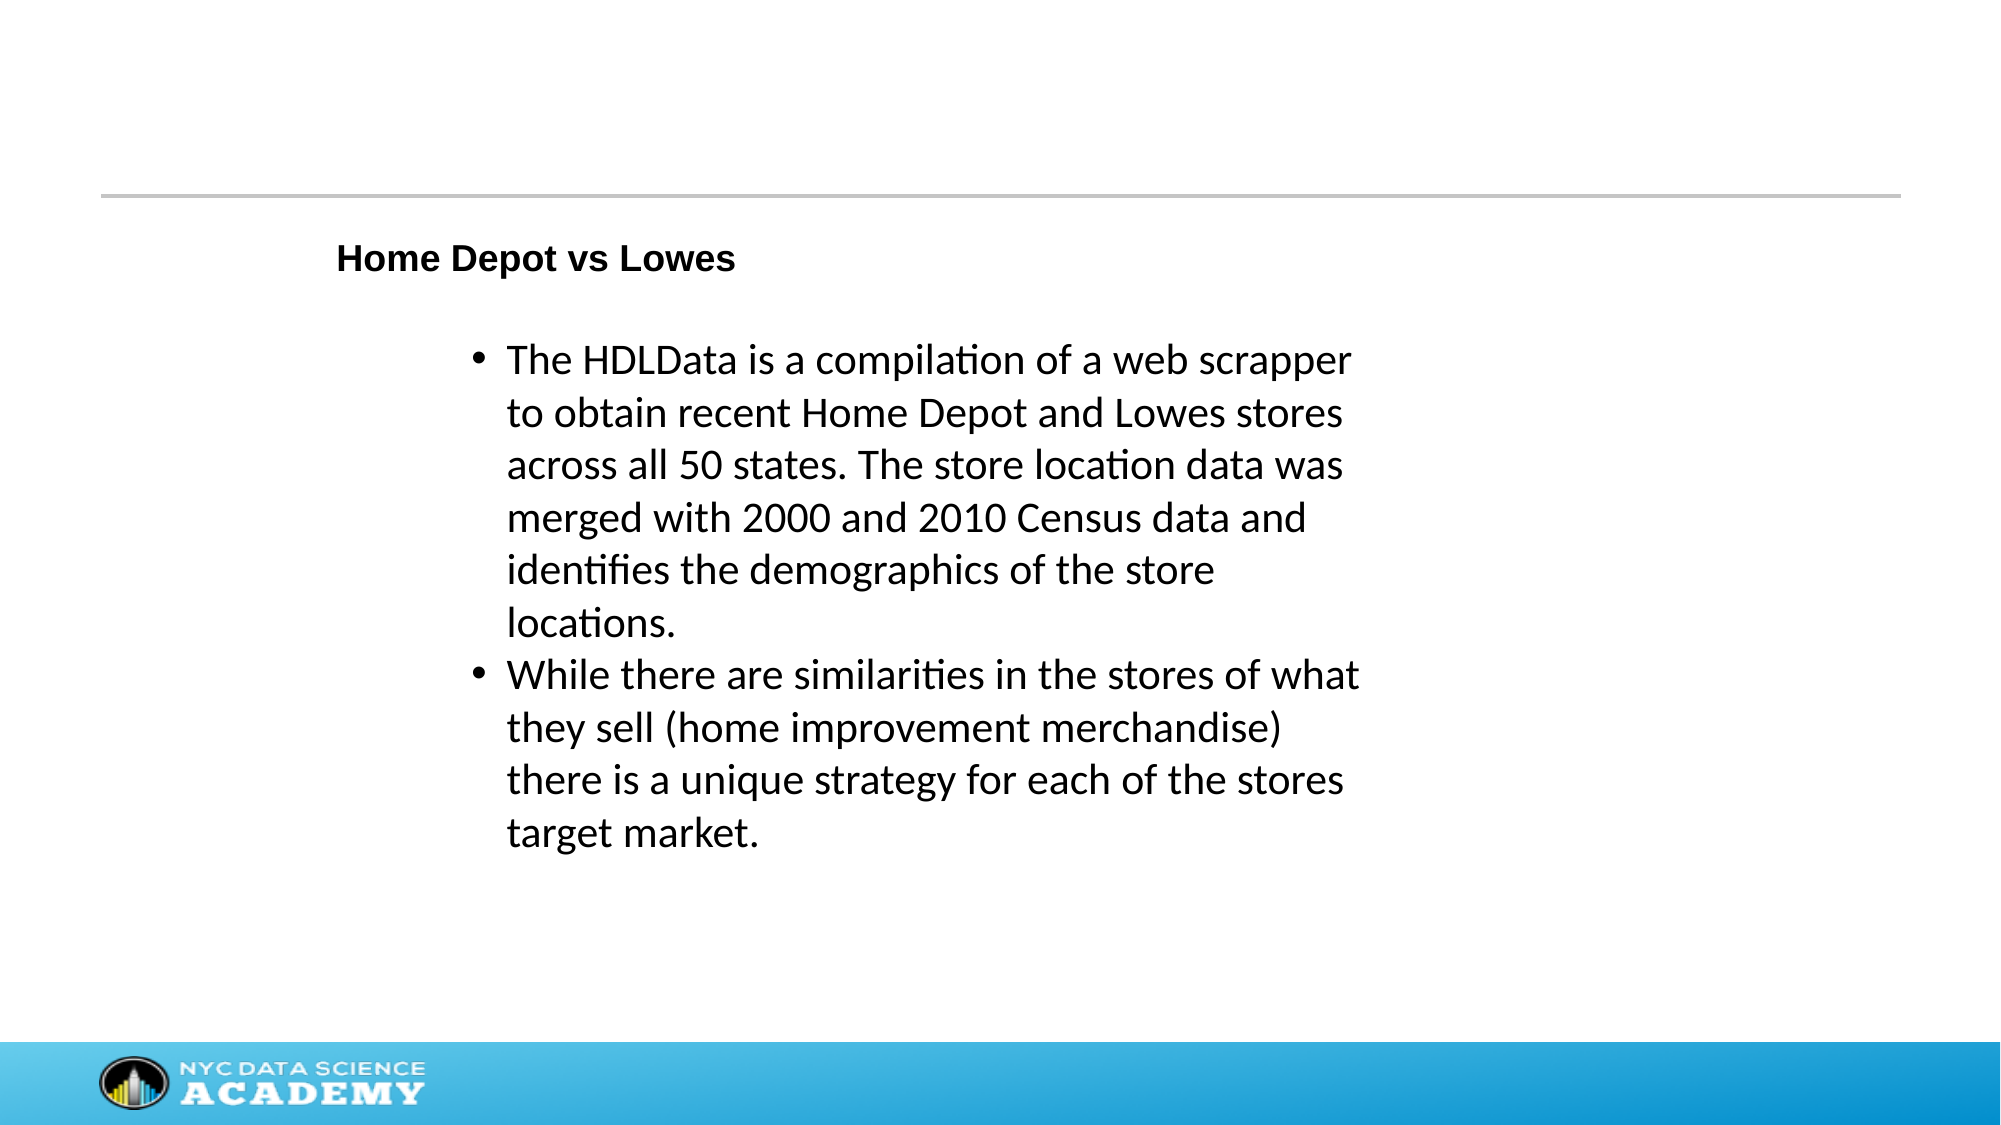

Home Depot vs Lowes
The HDLData is a compilation of a web scrapper to obtain recent Home Depot and Lowes stores across all 50 states. The store location data was merged with 2000 and 2010 Census data and identifies the demographics of the store locations.
While there are similarities in the stores of what they sell (home improvement merchandise) there is a unique strategy for each of the stores target market.